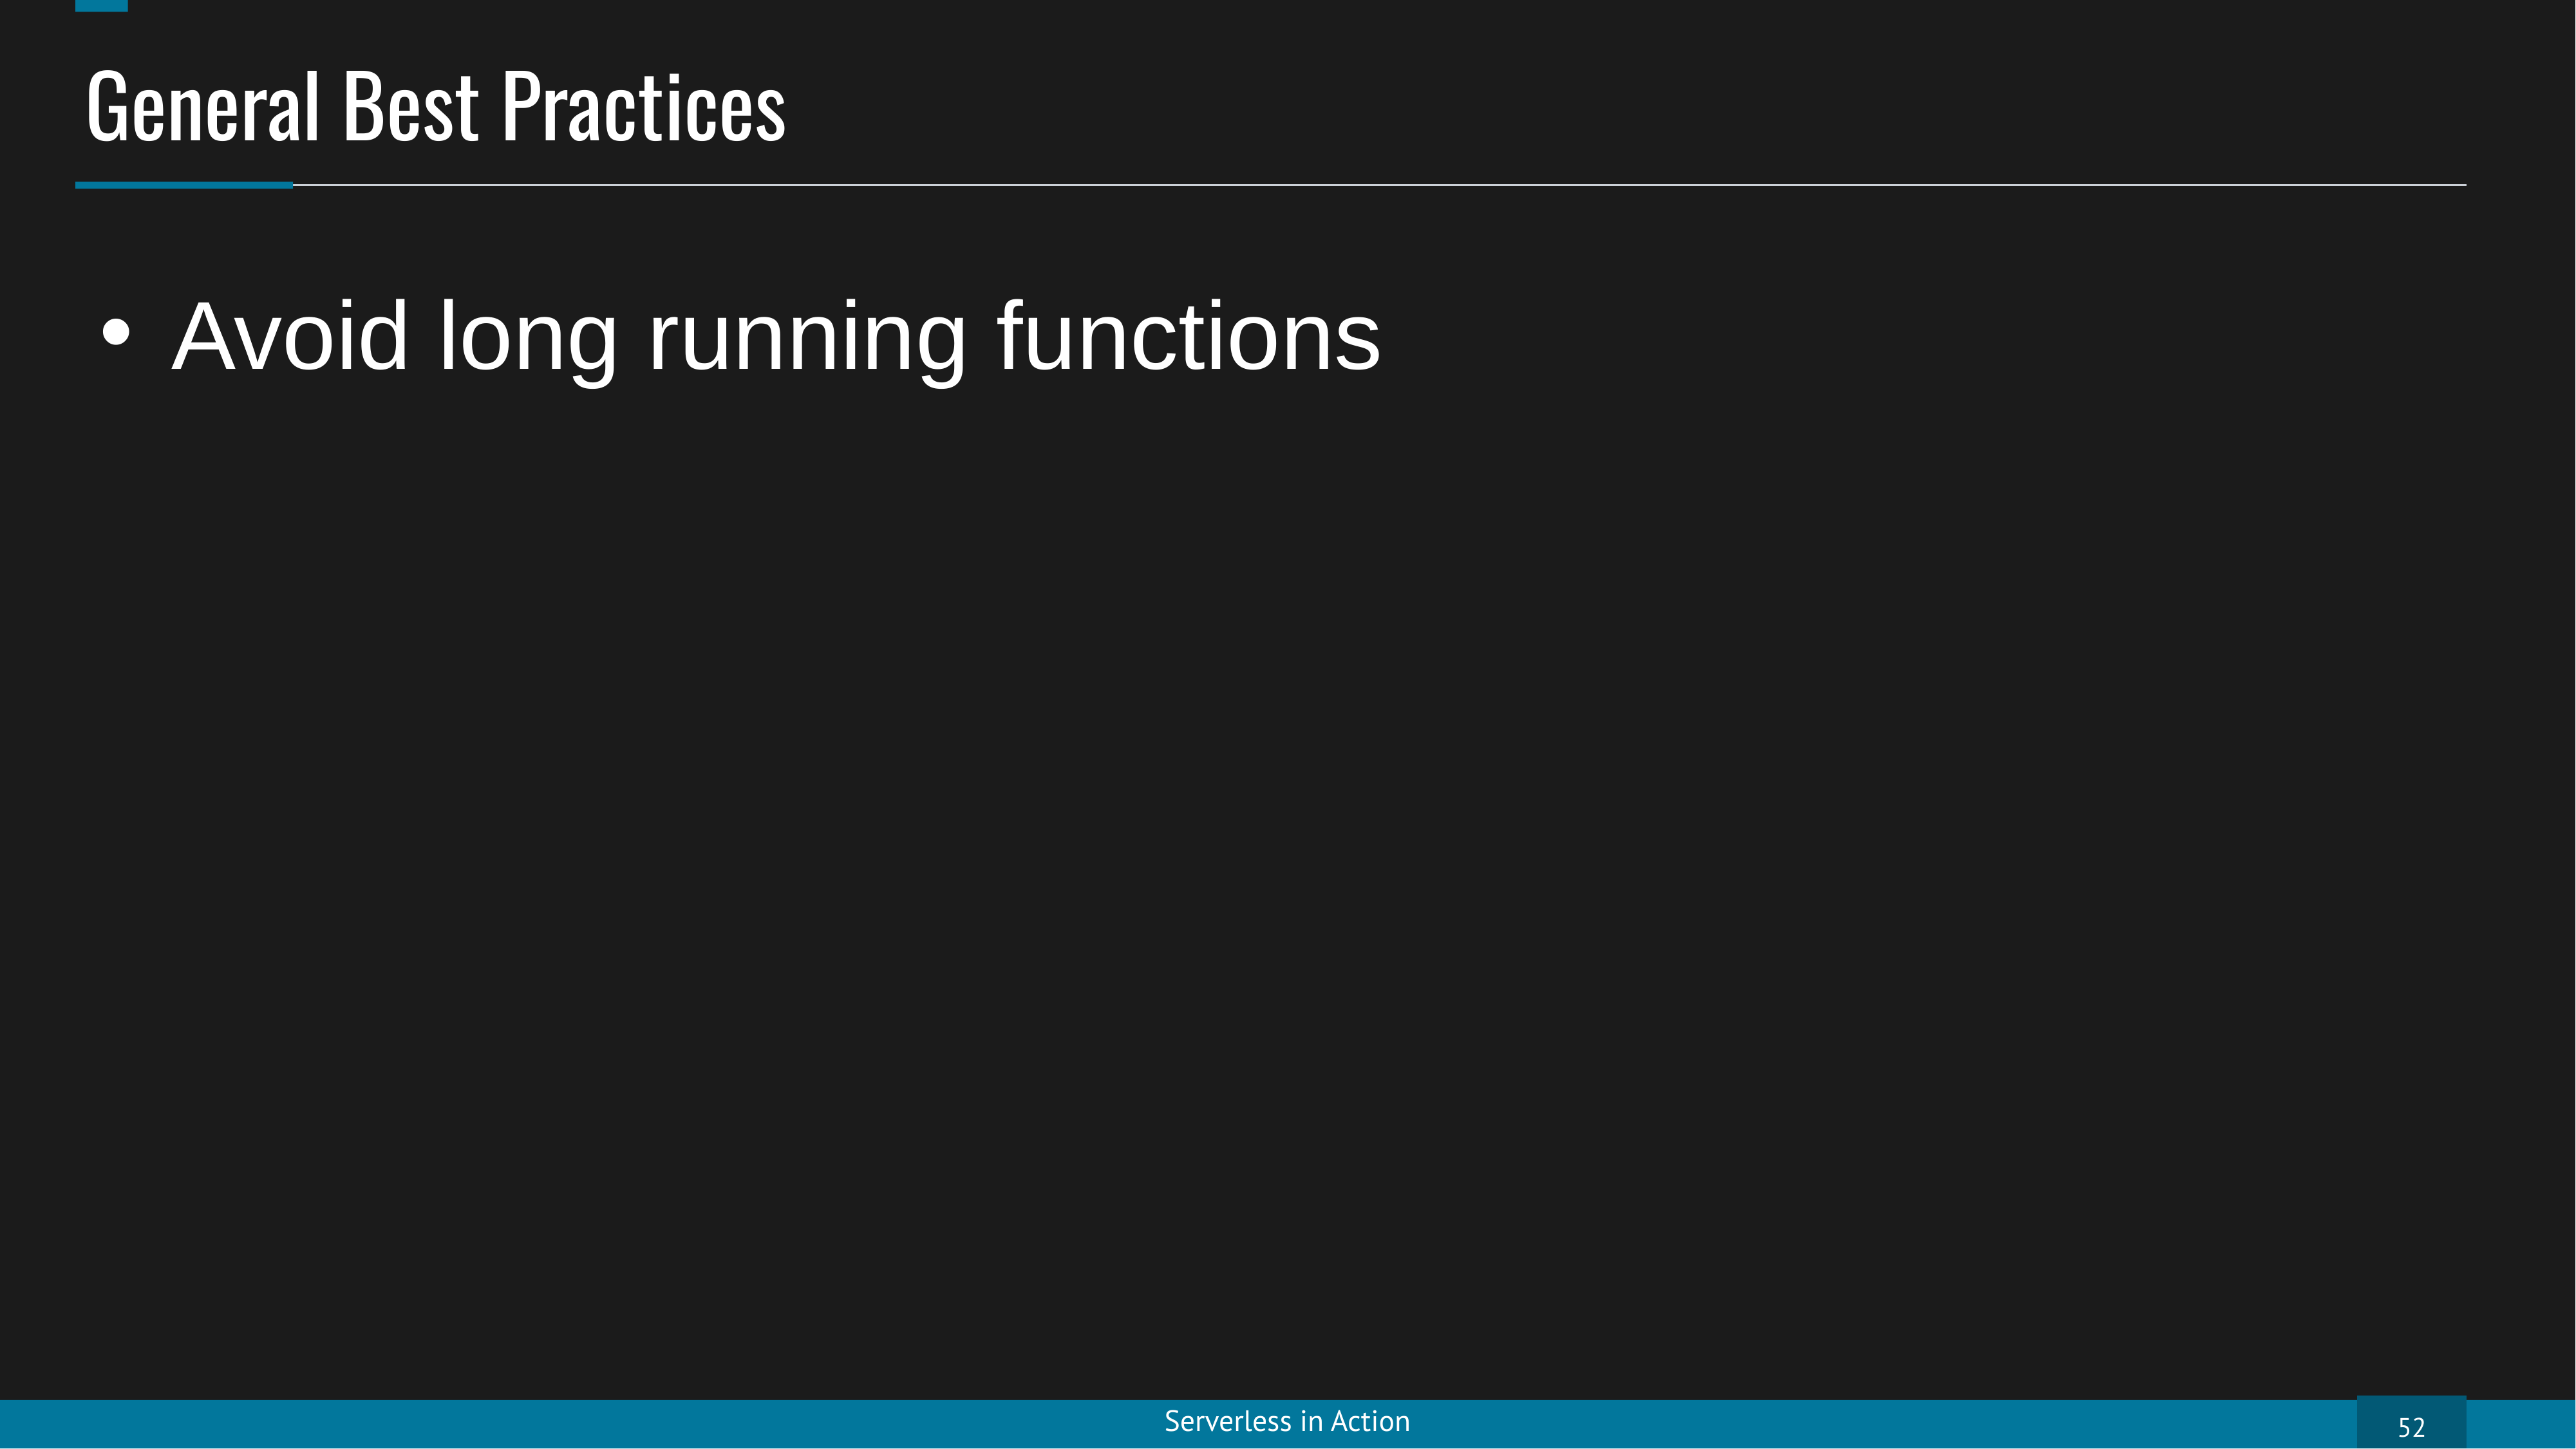

General Best Practices
Avoid long running functions
52